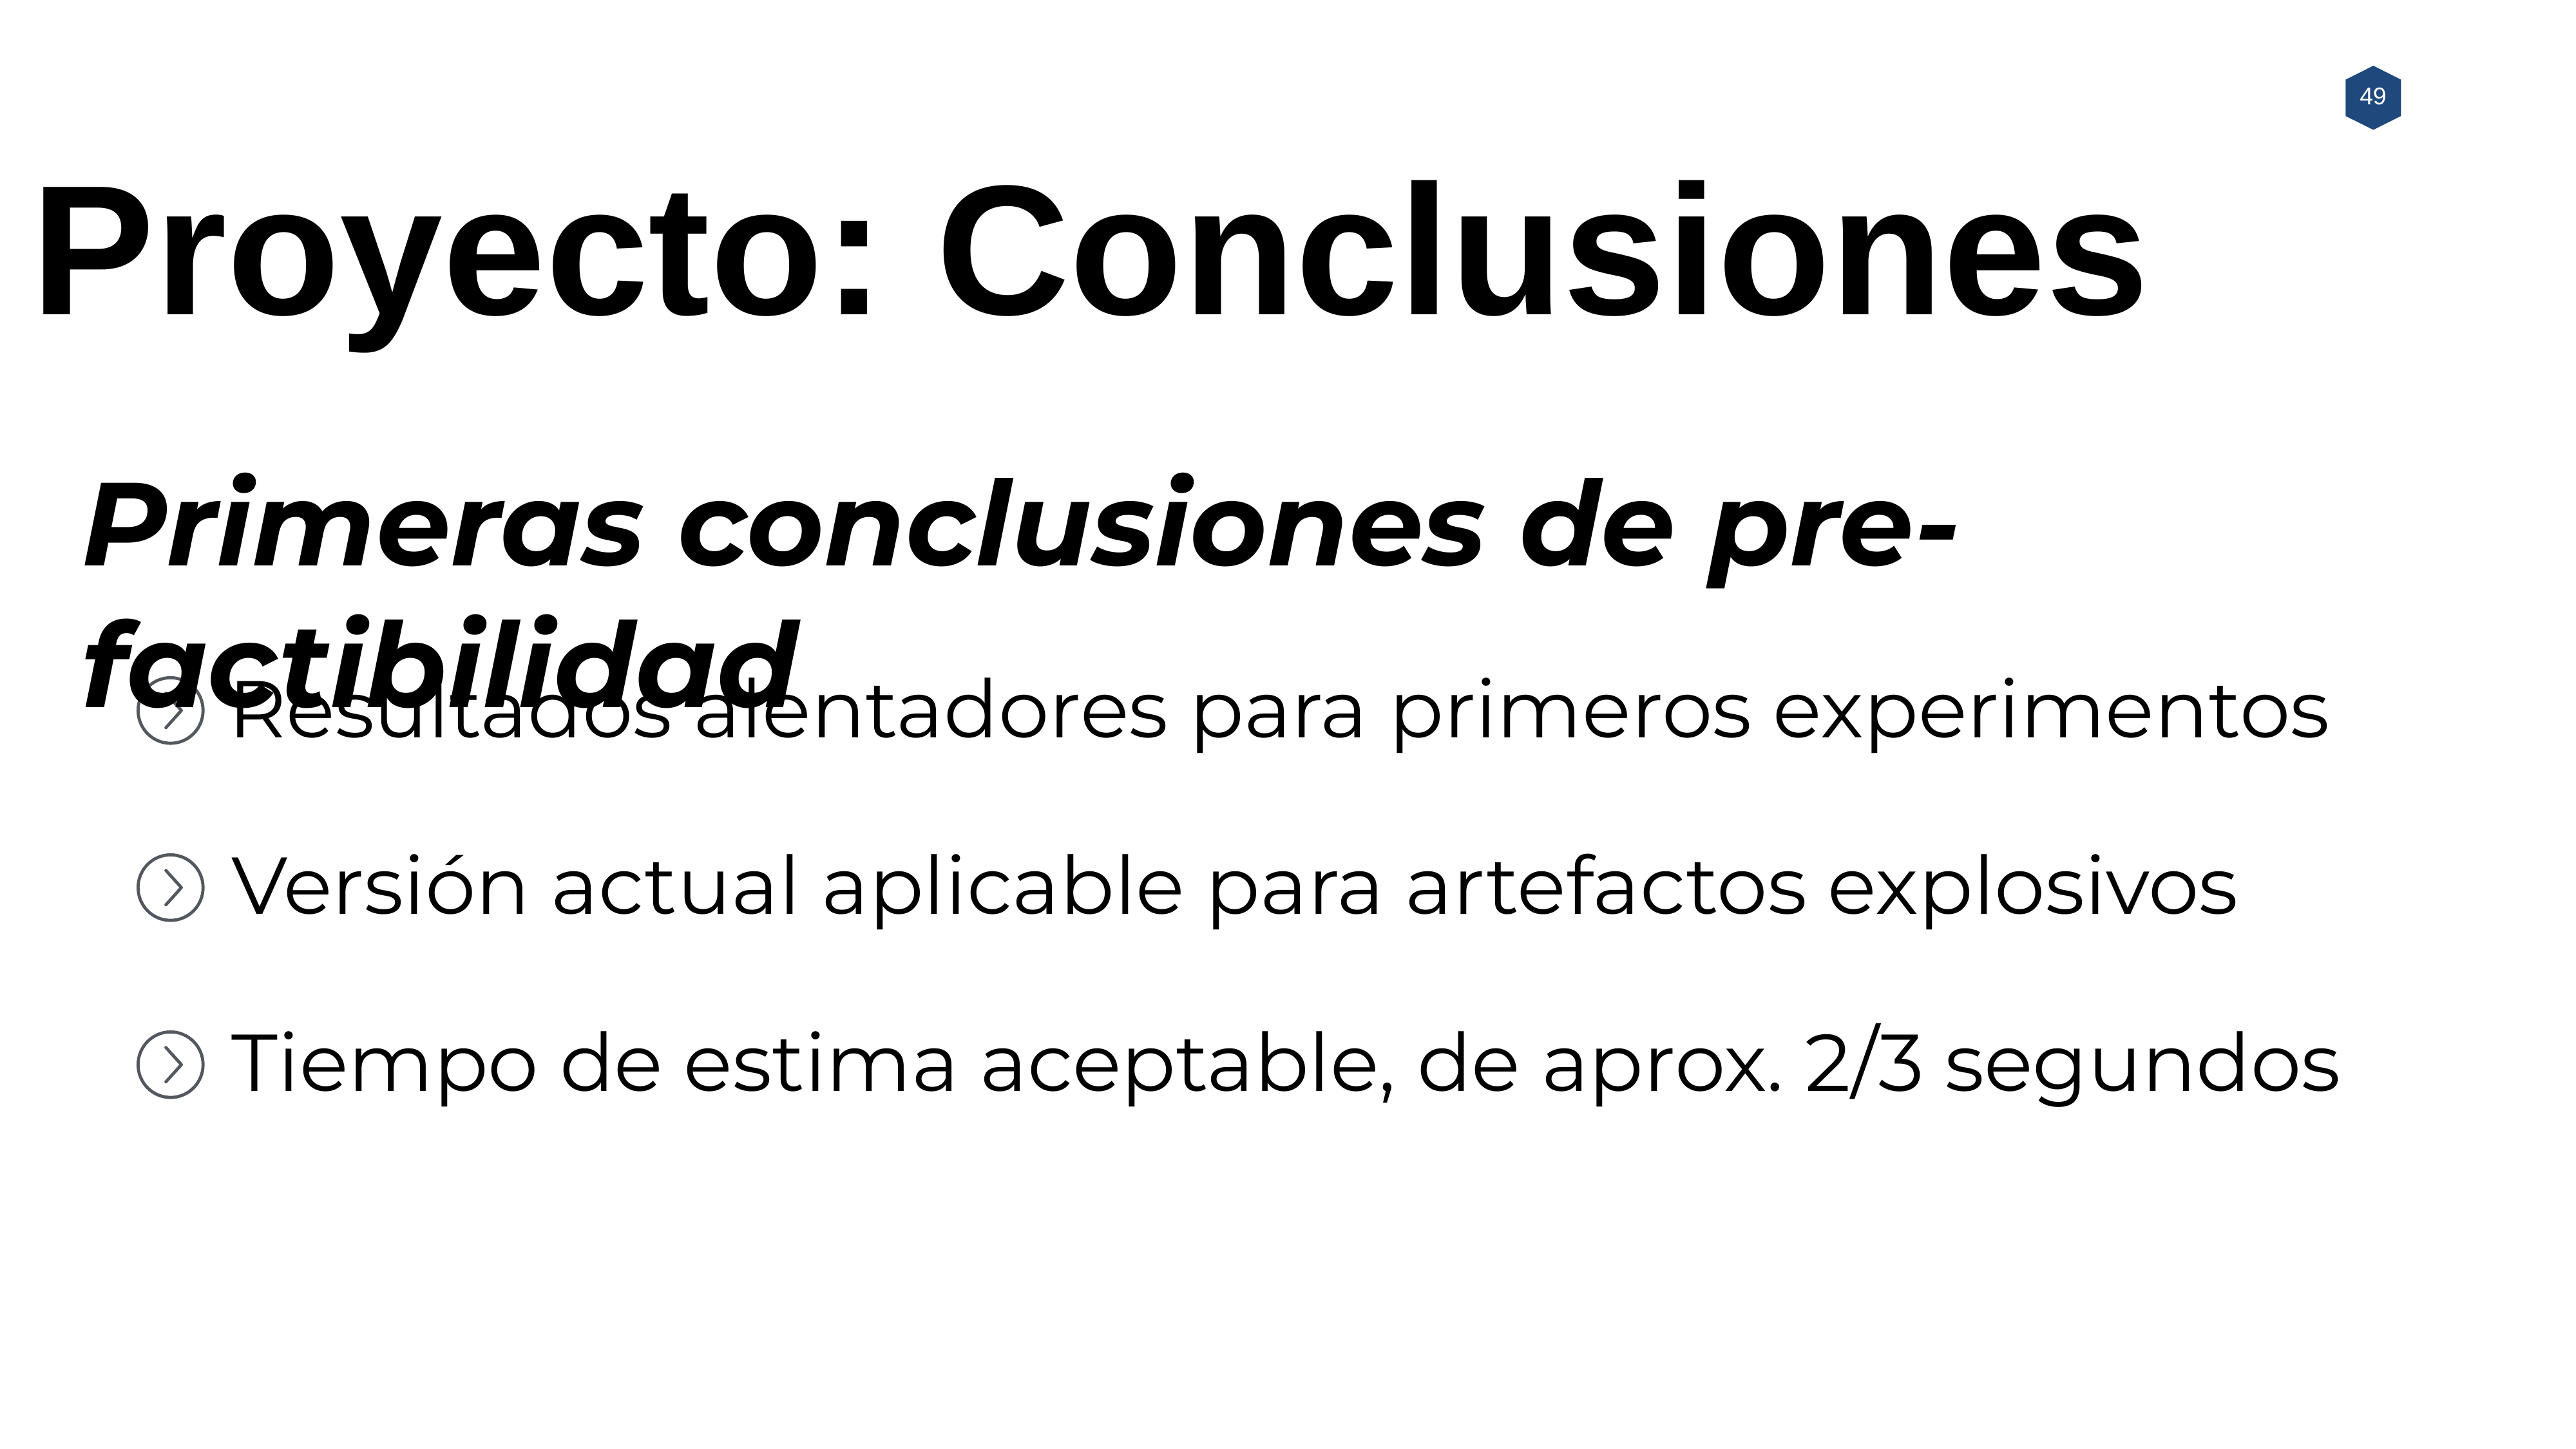

Proyecto: Conclusiones
Primeras conclusiones de pre-factibilidad
Resultados alentadores para primeros experimentos

Versión actual aplicable para artefactos explosivos

Tiempo de estima aceptable, de aprox. 2/3 segundos